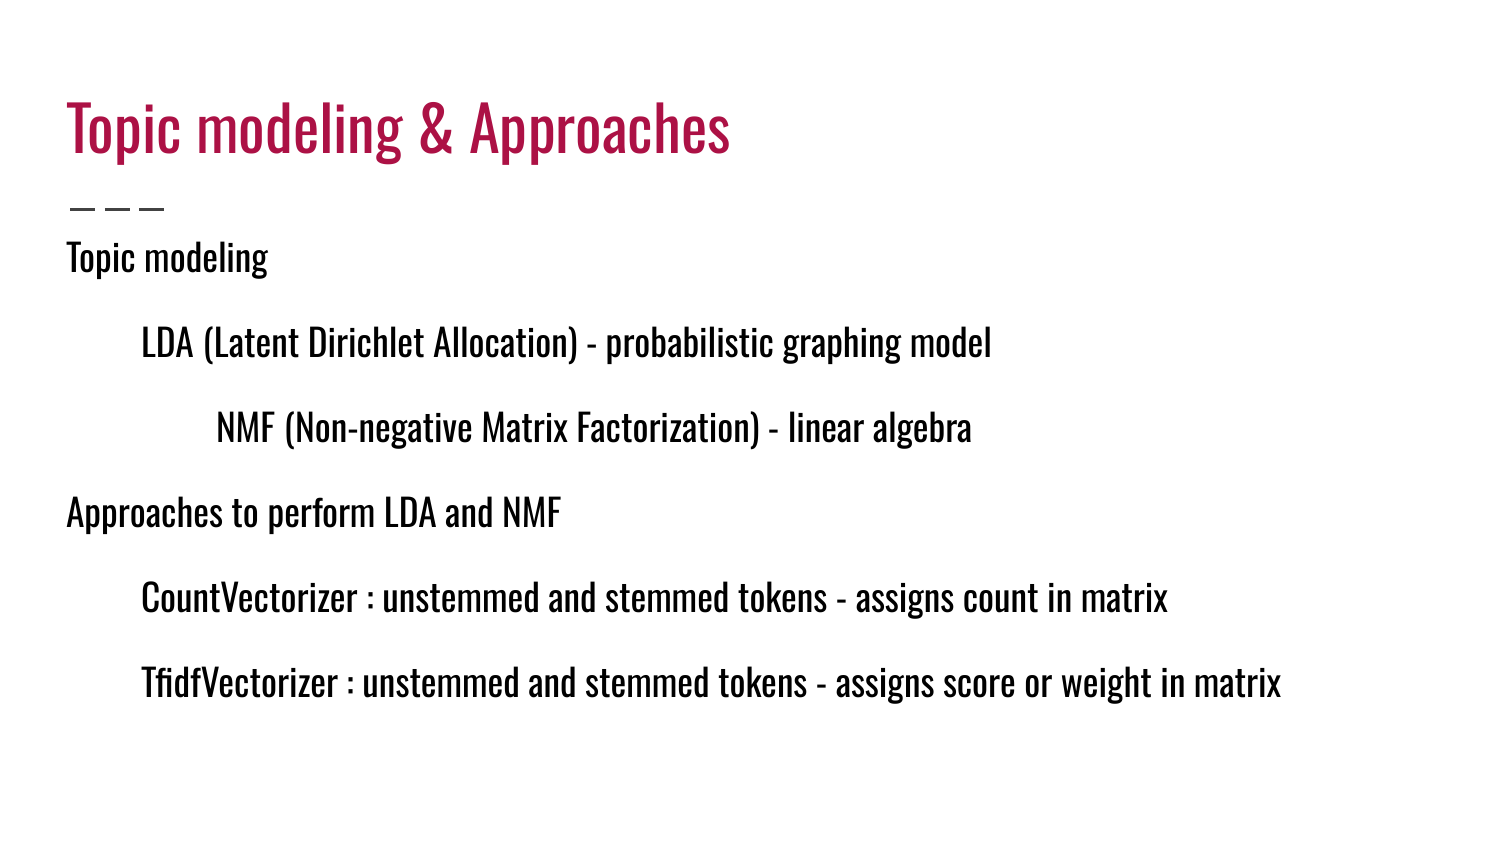

# Topic modeling & Approaches
Topic modeling
LDA (Latent Dirichlet Allocation) - probabilistic graphing model
	NMF (Non-negative Matrix Factorization) - linear algebra
Approaches to perform LDA and NMF
CountVectorizer : unstemmed and stemmed tokens - assigns count in matrix
TfidfVectorizer : unstemmed and stemmed tokens - assigns score or weight in matrix